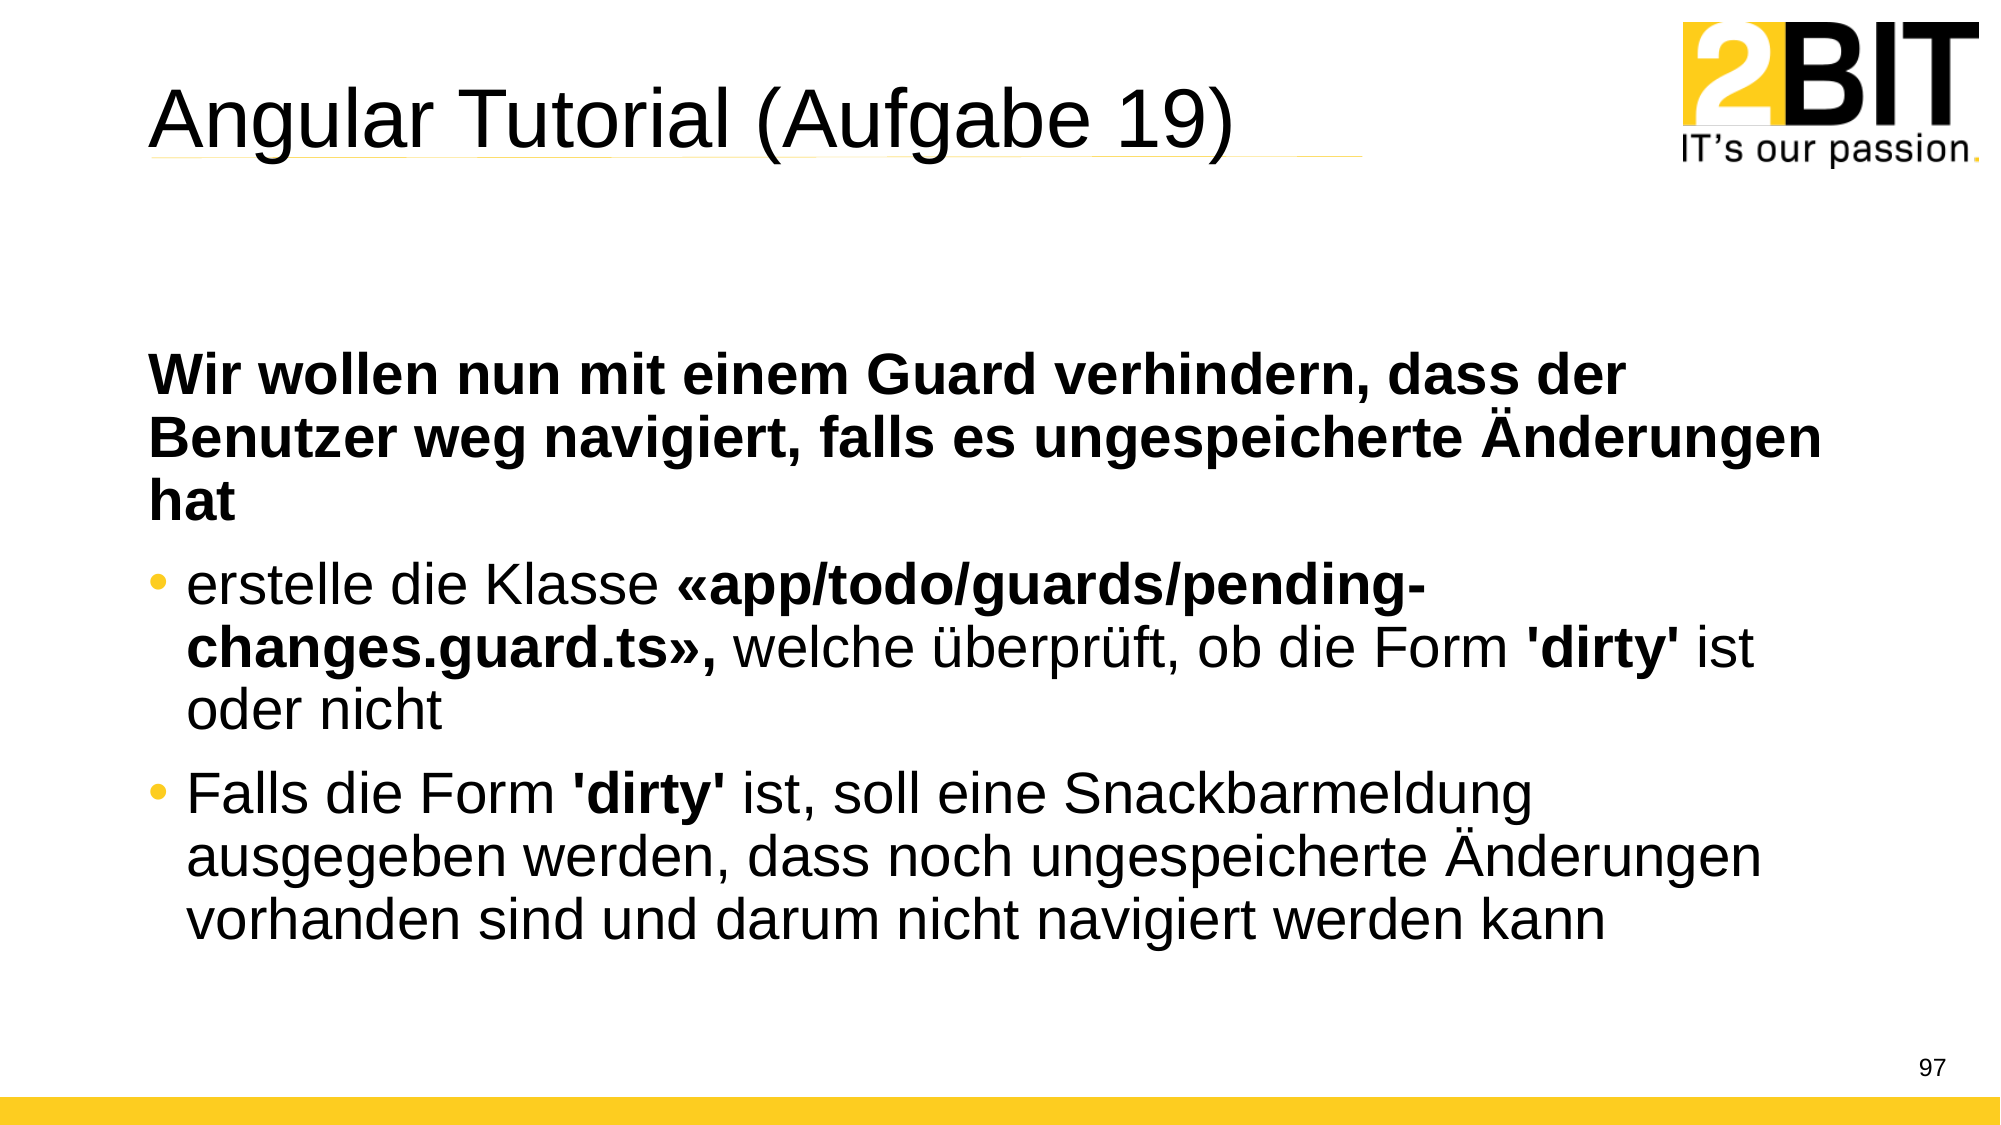

# Angular Tutorial (Aufgabe 19)
Wir wollen nun mit einem Guard verhindern, dass der Benutzer weg navigiert, falls es ungespeicherte Änderungen hat
erstelle die Klasse «app/todo/guards/pending-changes.guard.ts», welche überprüft, ob die Form 'dirty' ist oder nicht
Falls die Form 'dirty' ist, soll eine Snackbarmeldung ausgegeben werden, dass noch ungespeicherte Änderungen vorhanden sind und darum nicht navigiert werden kann